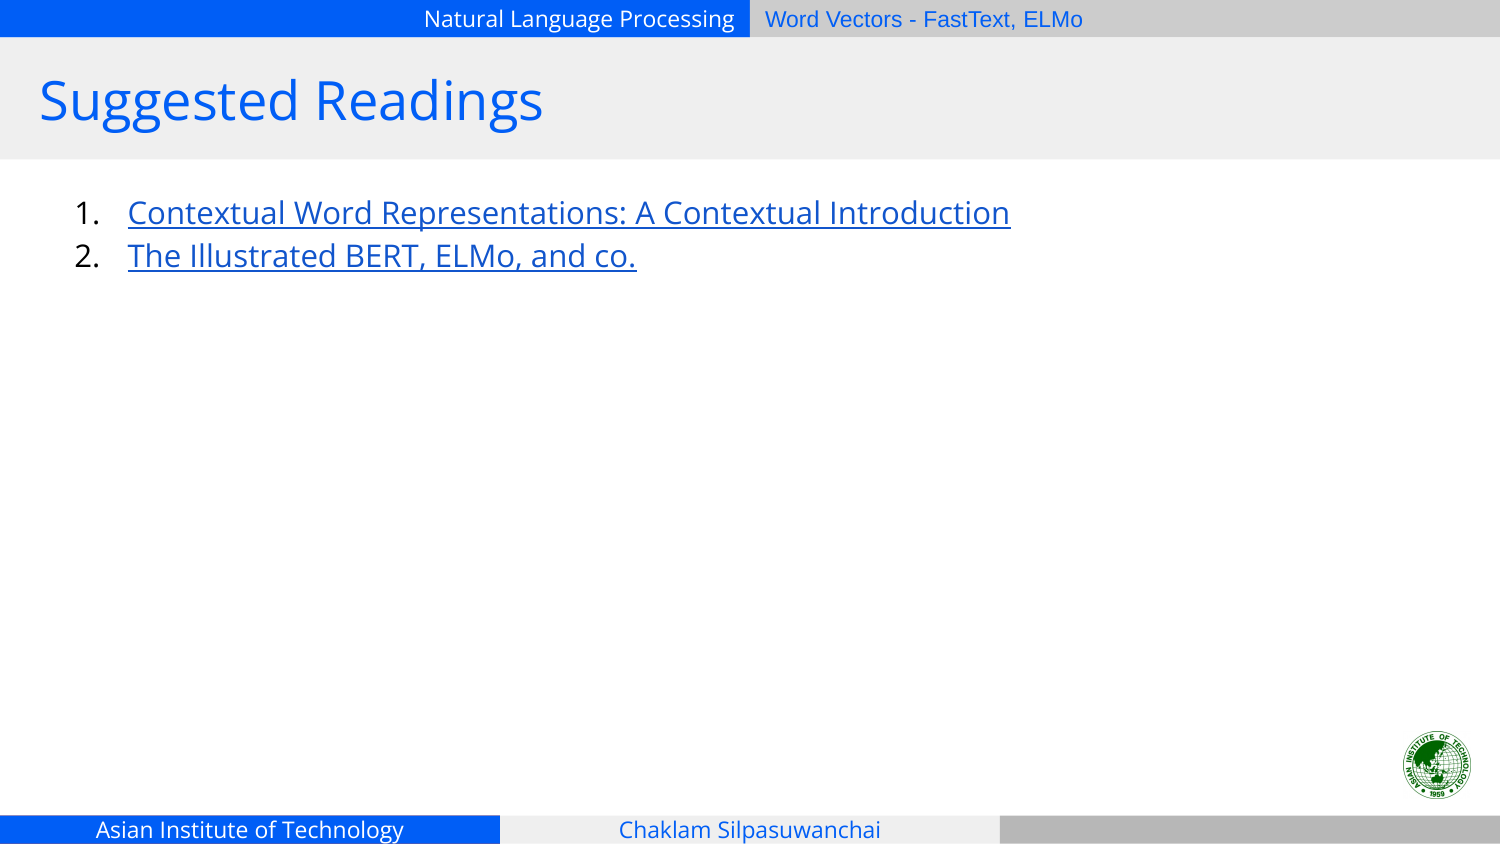

# Suggested Readings
Contextual Word Representations: A Contextual Introduction
The Illustrated BERT, ELMo, and co.